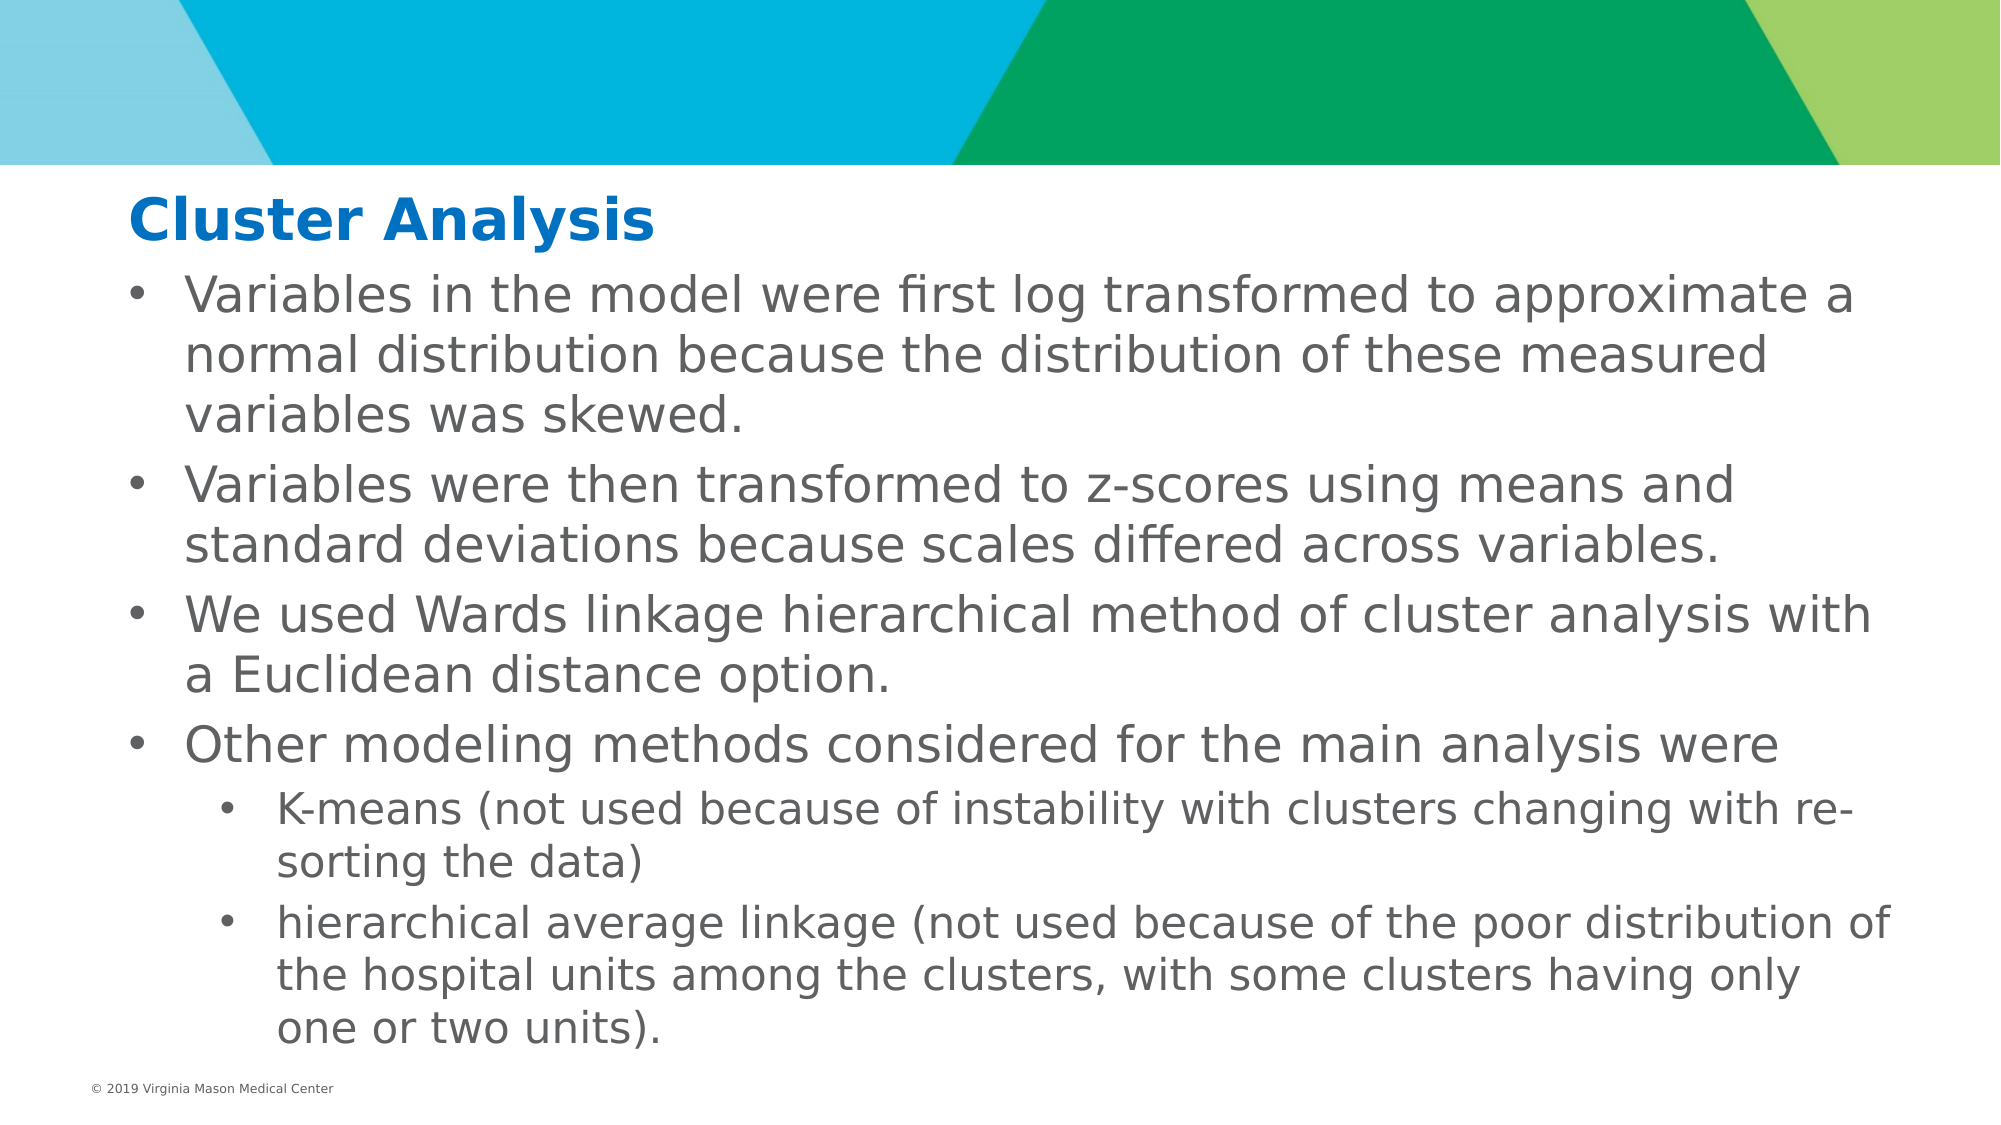

Cluster Analysis
Variables in the model were first log transformed to approximate a normal distribution because the distribution of these measured variables was skewed.
Variables were then transformed to z-scores using means and standard deviations because scales differed across variables.
We used Wards linkage hierarchical method of cluster analysis with a Euclidean distance option.
Other modeling methods considered for the main analysis were
K-means (not used because of instability with clusters changing with re-sorting the data)
hierarchical average linkage (not used because of the poor distribution of the hospital units among the clusters, with some clusters having only one or two units).